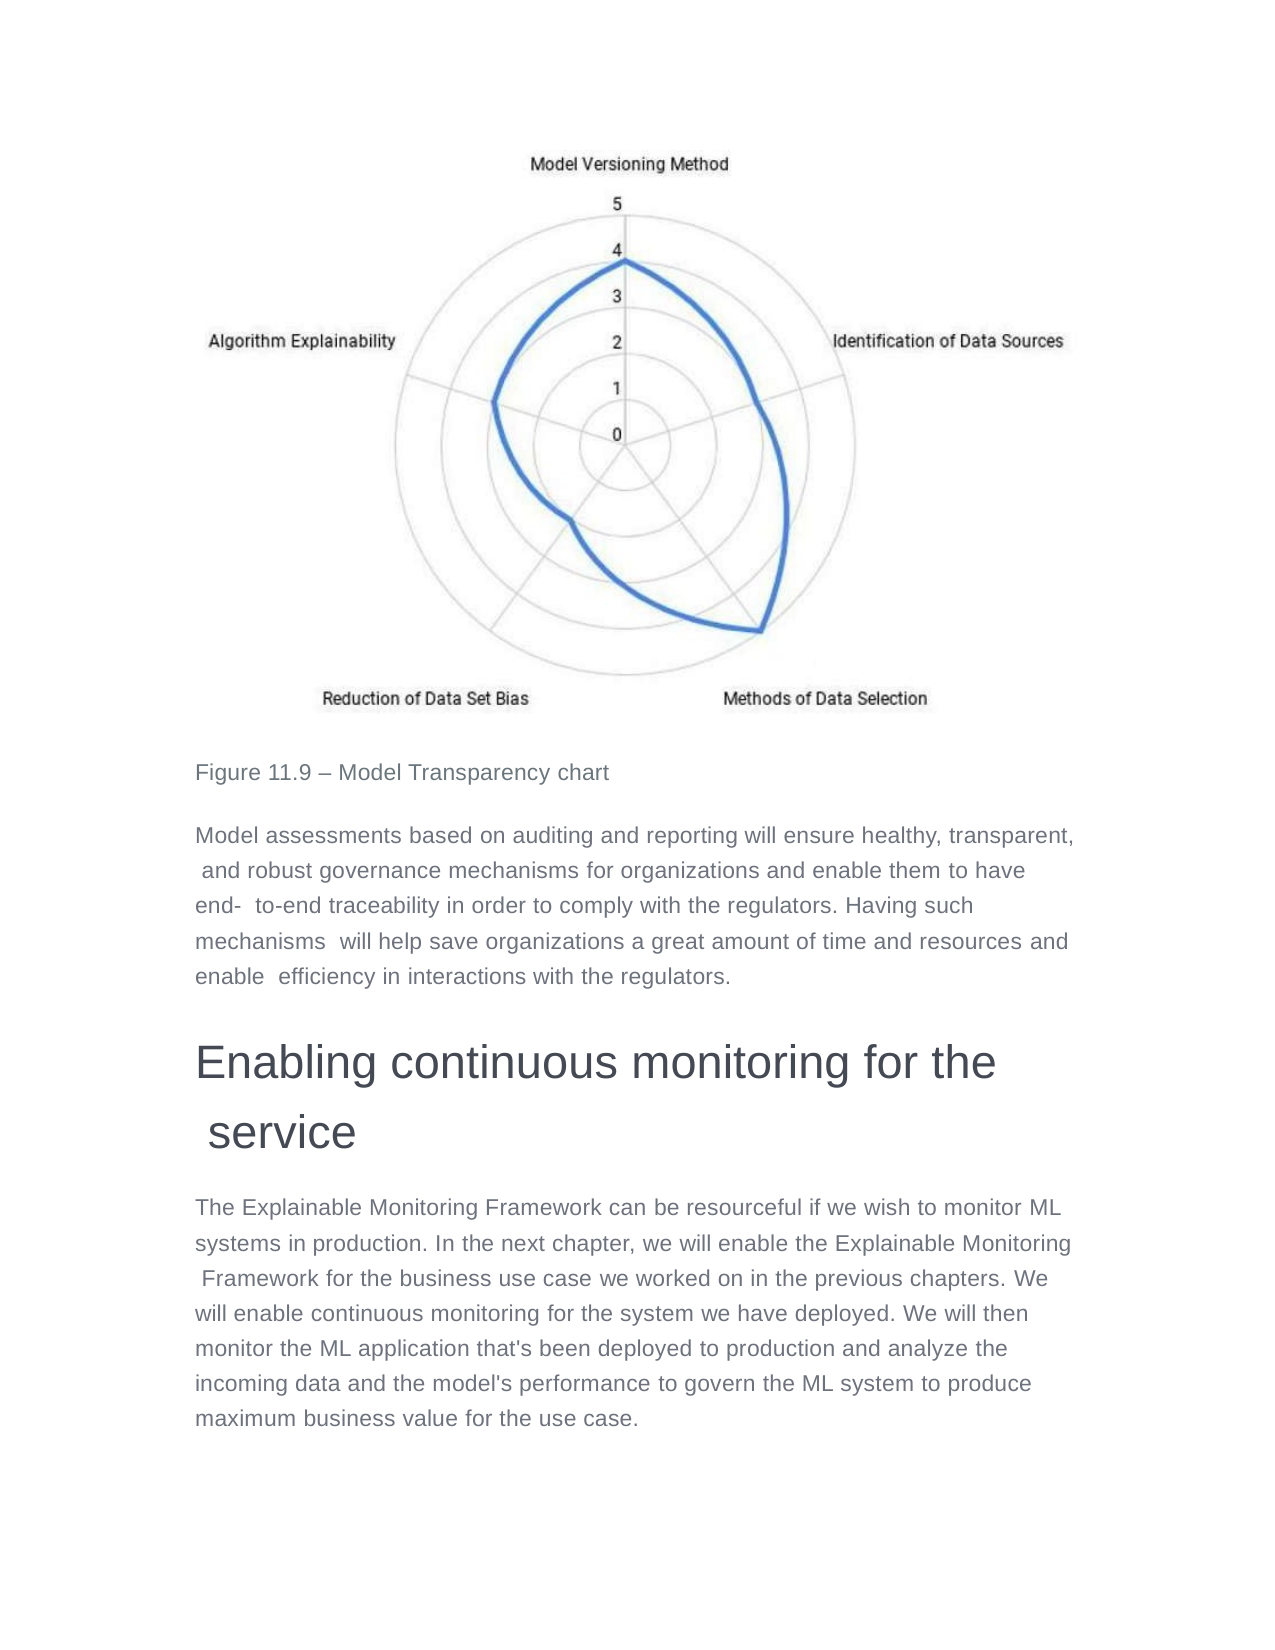

Figure 11.9 – Model Transparency chart

Model assessments based on auditing and reporting will ensure healthy, transparent,  and robust governance mechanisms for organizations and enable them to have end-  to-end traceability in order to comply with the regulators. Having such mechanisms  will help save organizations a great amount of time and resources and enable  efficiency in interactions with the regulators.

Enabling continuous monitoring for the  service
The Explainable Monitoring Framework can be resourceful if we wish to monitor ML  systems in production. In the next chapter, we will enable the Explainable Monitoring  Framework for the business use case we worked on in the previous chapters. We  will enable continuous monitoring for the system we have deployed. We will then  monitor the ML application that's been deployed to production and analyze the  incoming data and the model's performance to govern the ML system to produce  maximum business value for the use case.